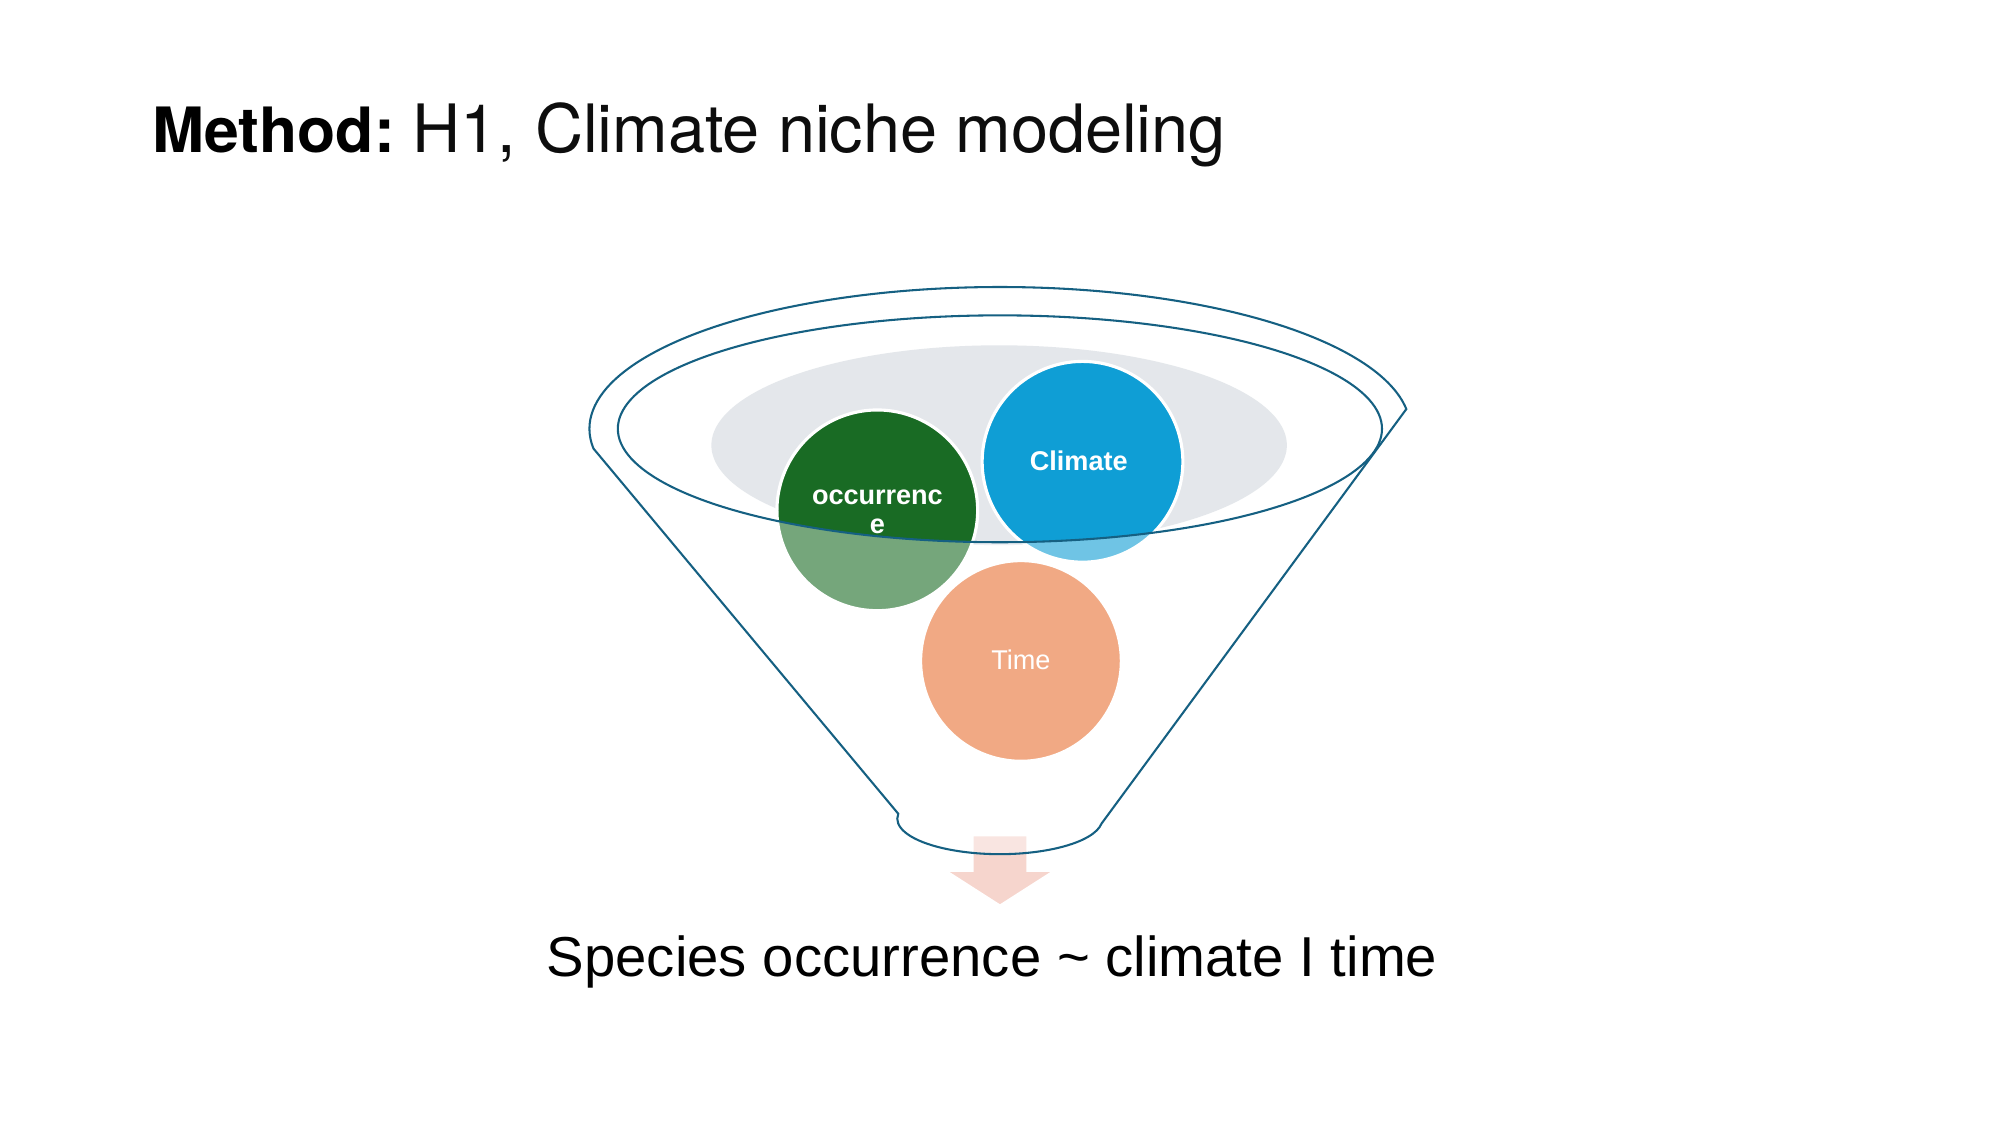

# Method: H1, Climate niche modeling
Species occurrence ~ climate I time
Time
occurrence
Climate